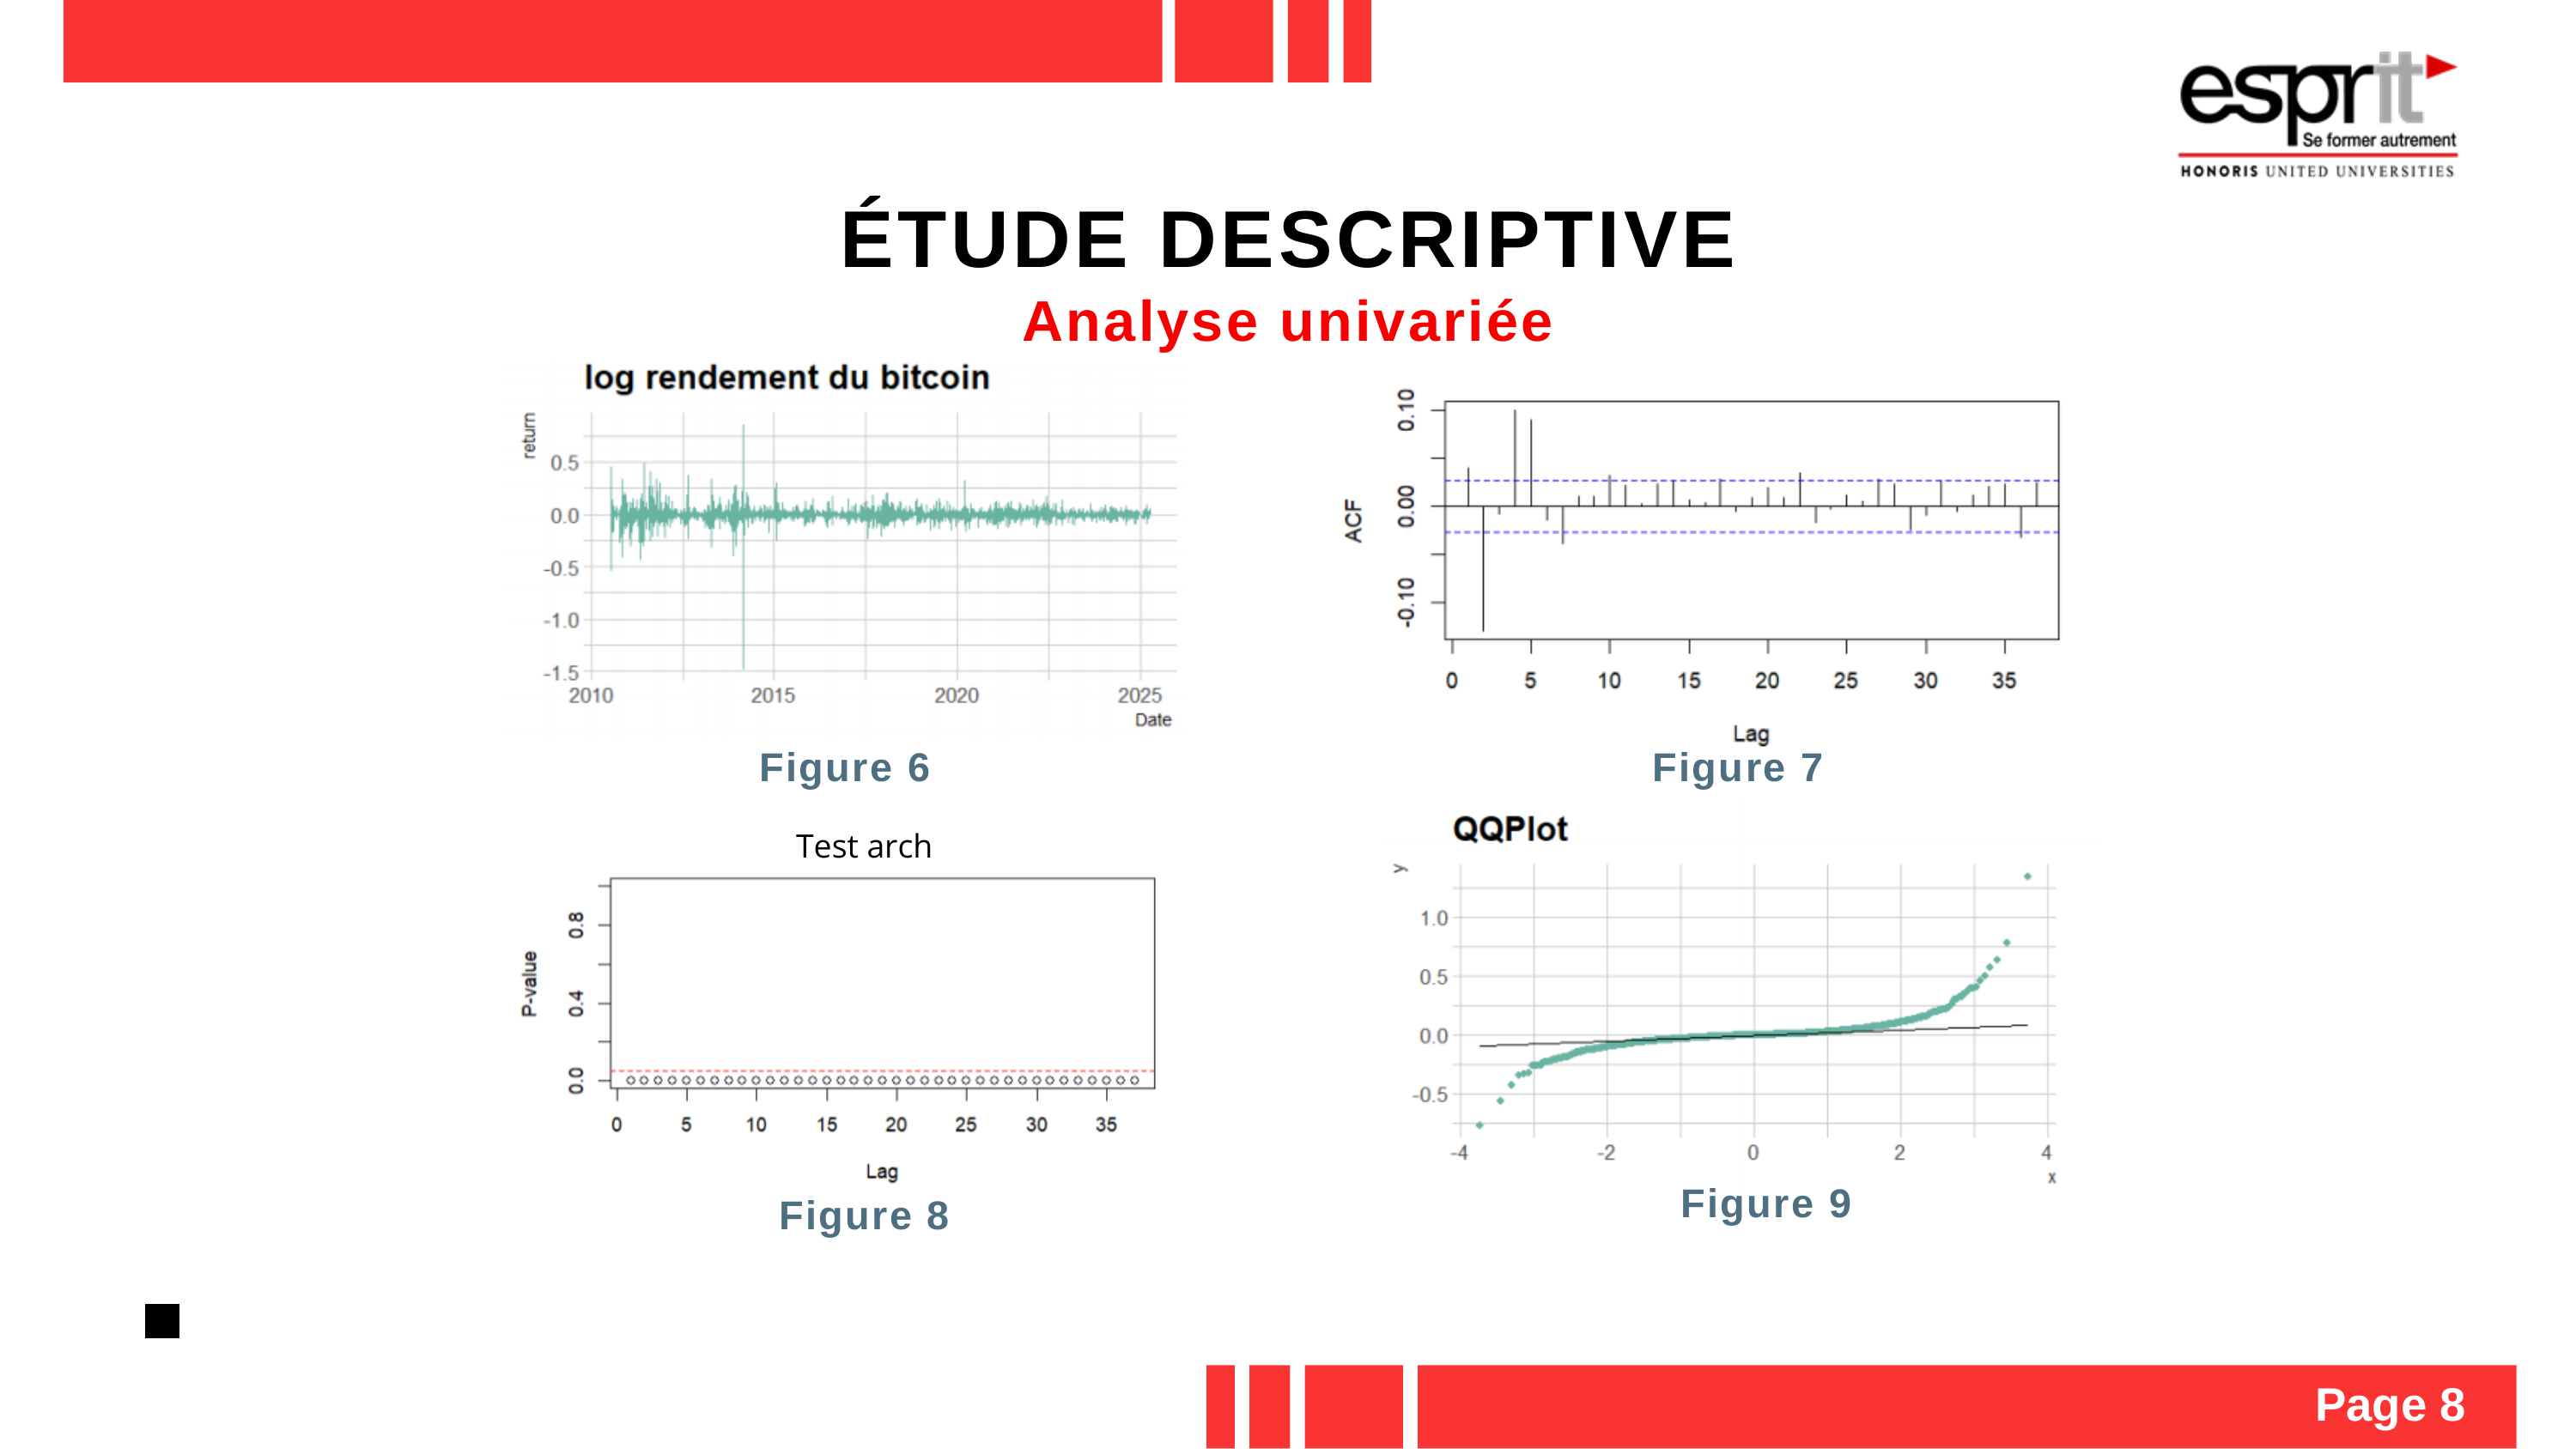

ÉTUDE DESCRIPTIVE
Analyse univariée

Figure 6
Figure 7

Test arch

Figure 9
Figure 8

Page 8